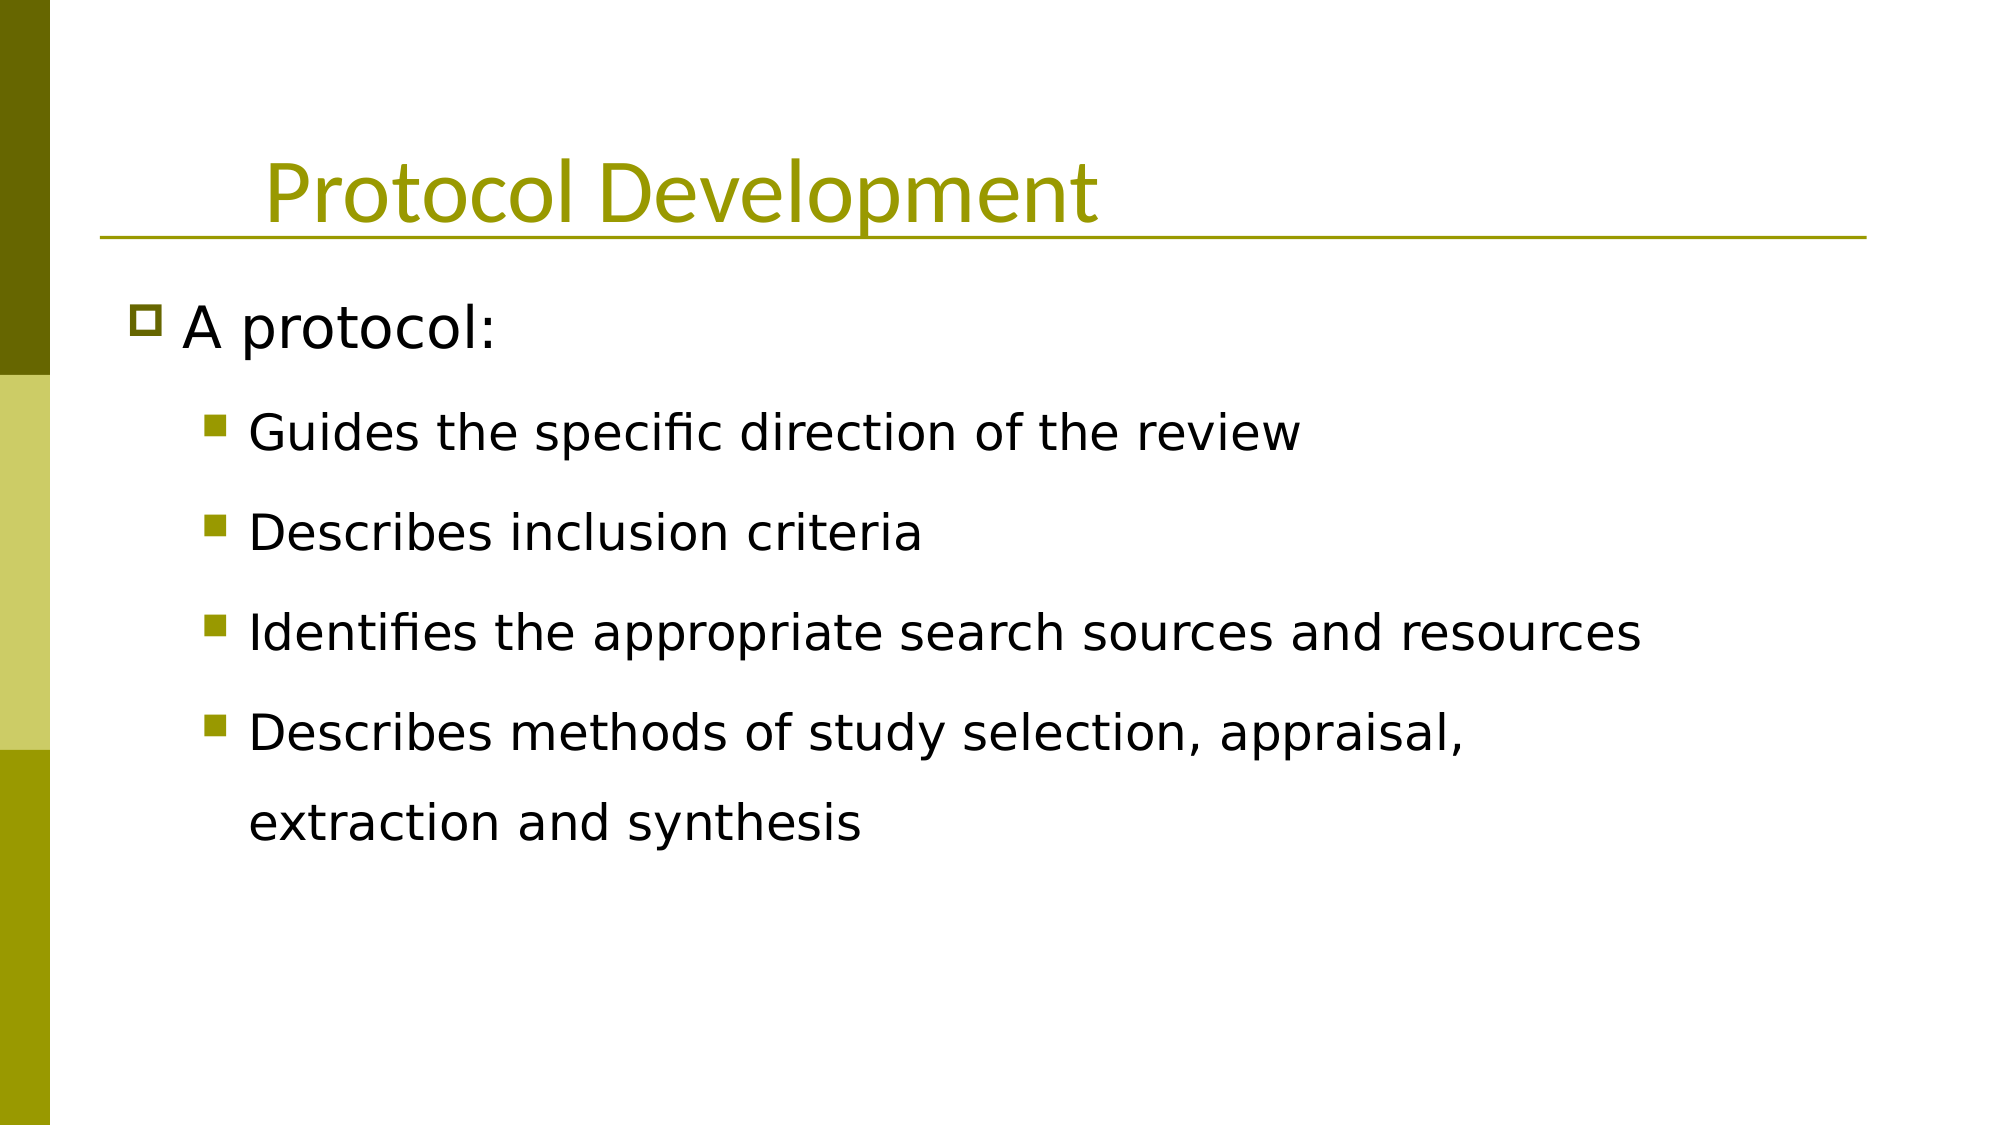

Protocol Development
A protocol:
Guides the specific direction of the review
Describes inclusion criteria
Identifies the appropriate search sources and resources
Describes methods of study selection, appraisal, extraction and synthesis